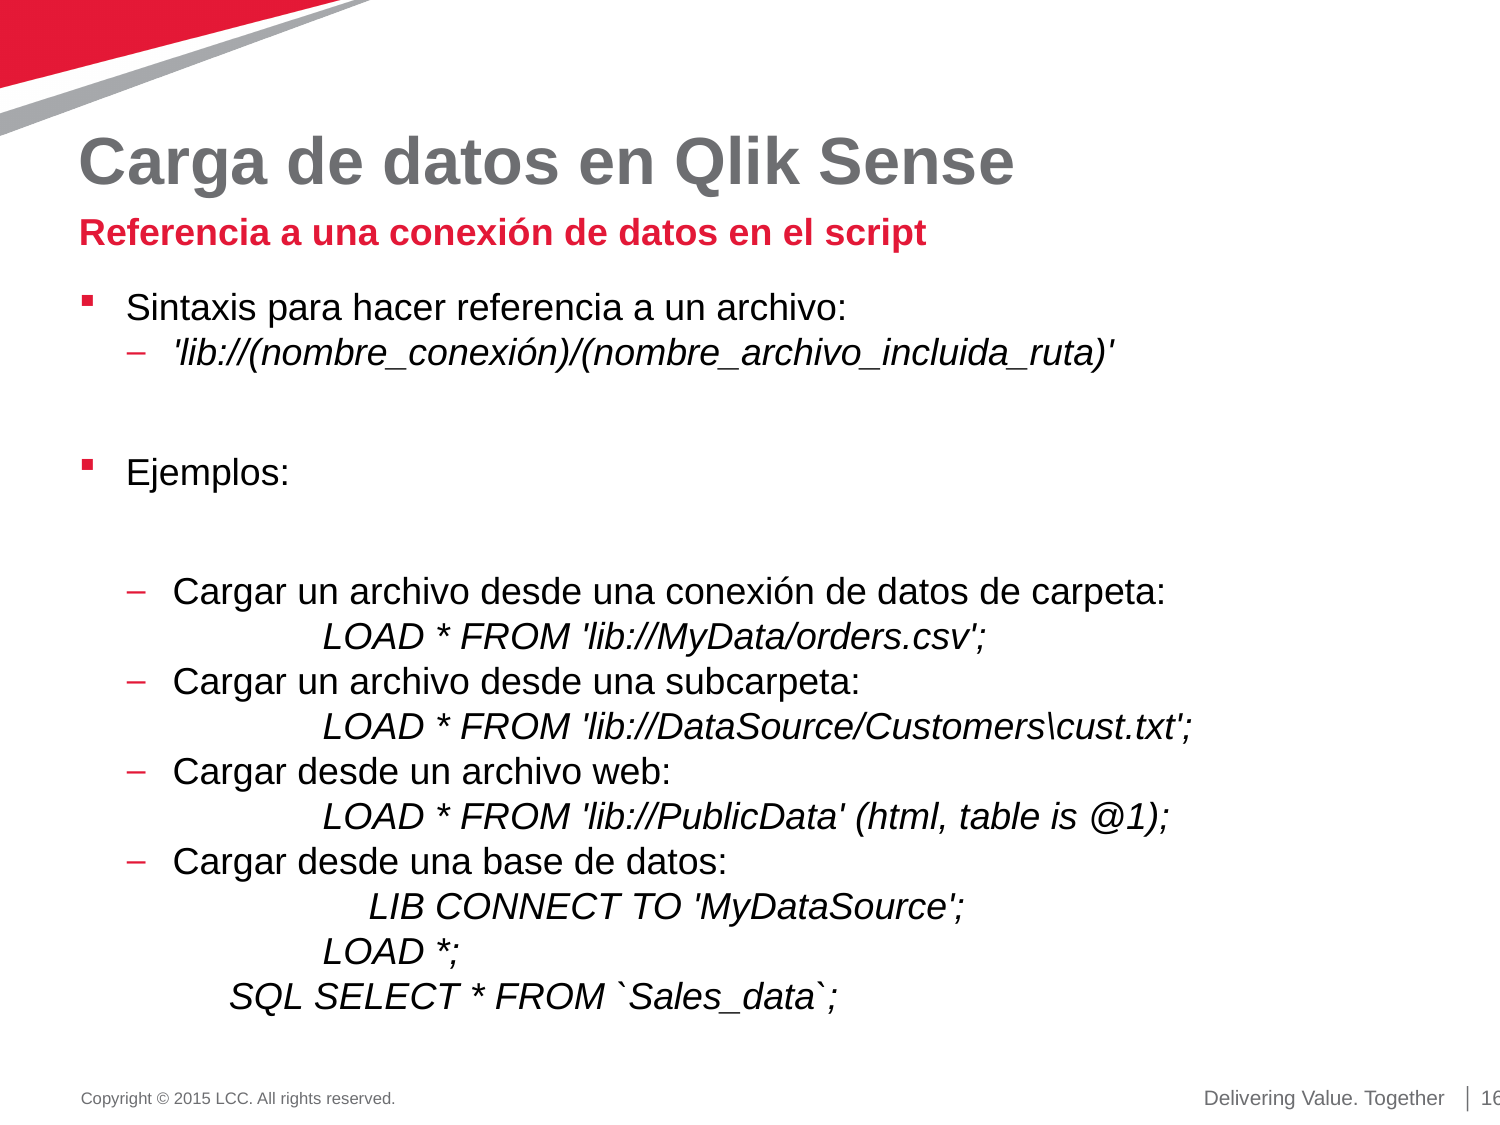

# Carga de datos en Qlik Sense
Referencia a una conexión de datos en el script
Sintaxis para hacer referencia a un archivo:
'lib://(nombre_conexión)/(nombre_archivo_incluida_ruta)'

Ejemplos:

Cargar un archivo desde una conexión de datos de carpeta:
	LOAD * FROM 'lib://MyData/orders.csv';
Cargar un archivo desde una subcarpeta:
	LOAD * FROM 'lib://DataSource/Customers\cust.txt';
Cargar desde un archivo web:
	LOAD * FROM 'lib://PublicData' (html, table is @1);
Cargar desde una base de datos:
	LIB CONNECT TO 'MyDataSource';
	LOAD *;
	SQL SELECT * FROM `Sales_data`;